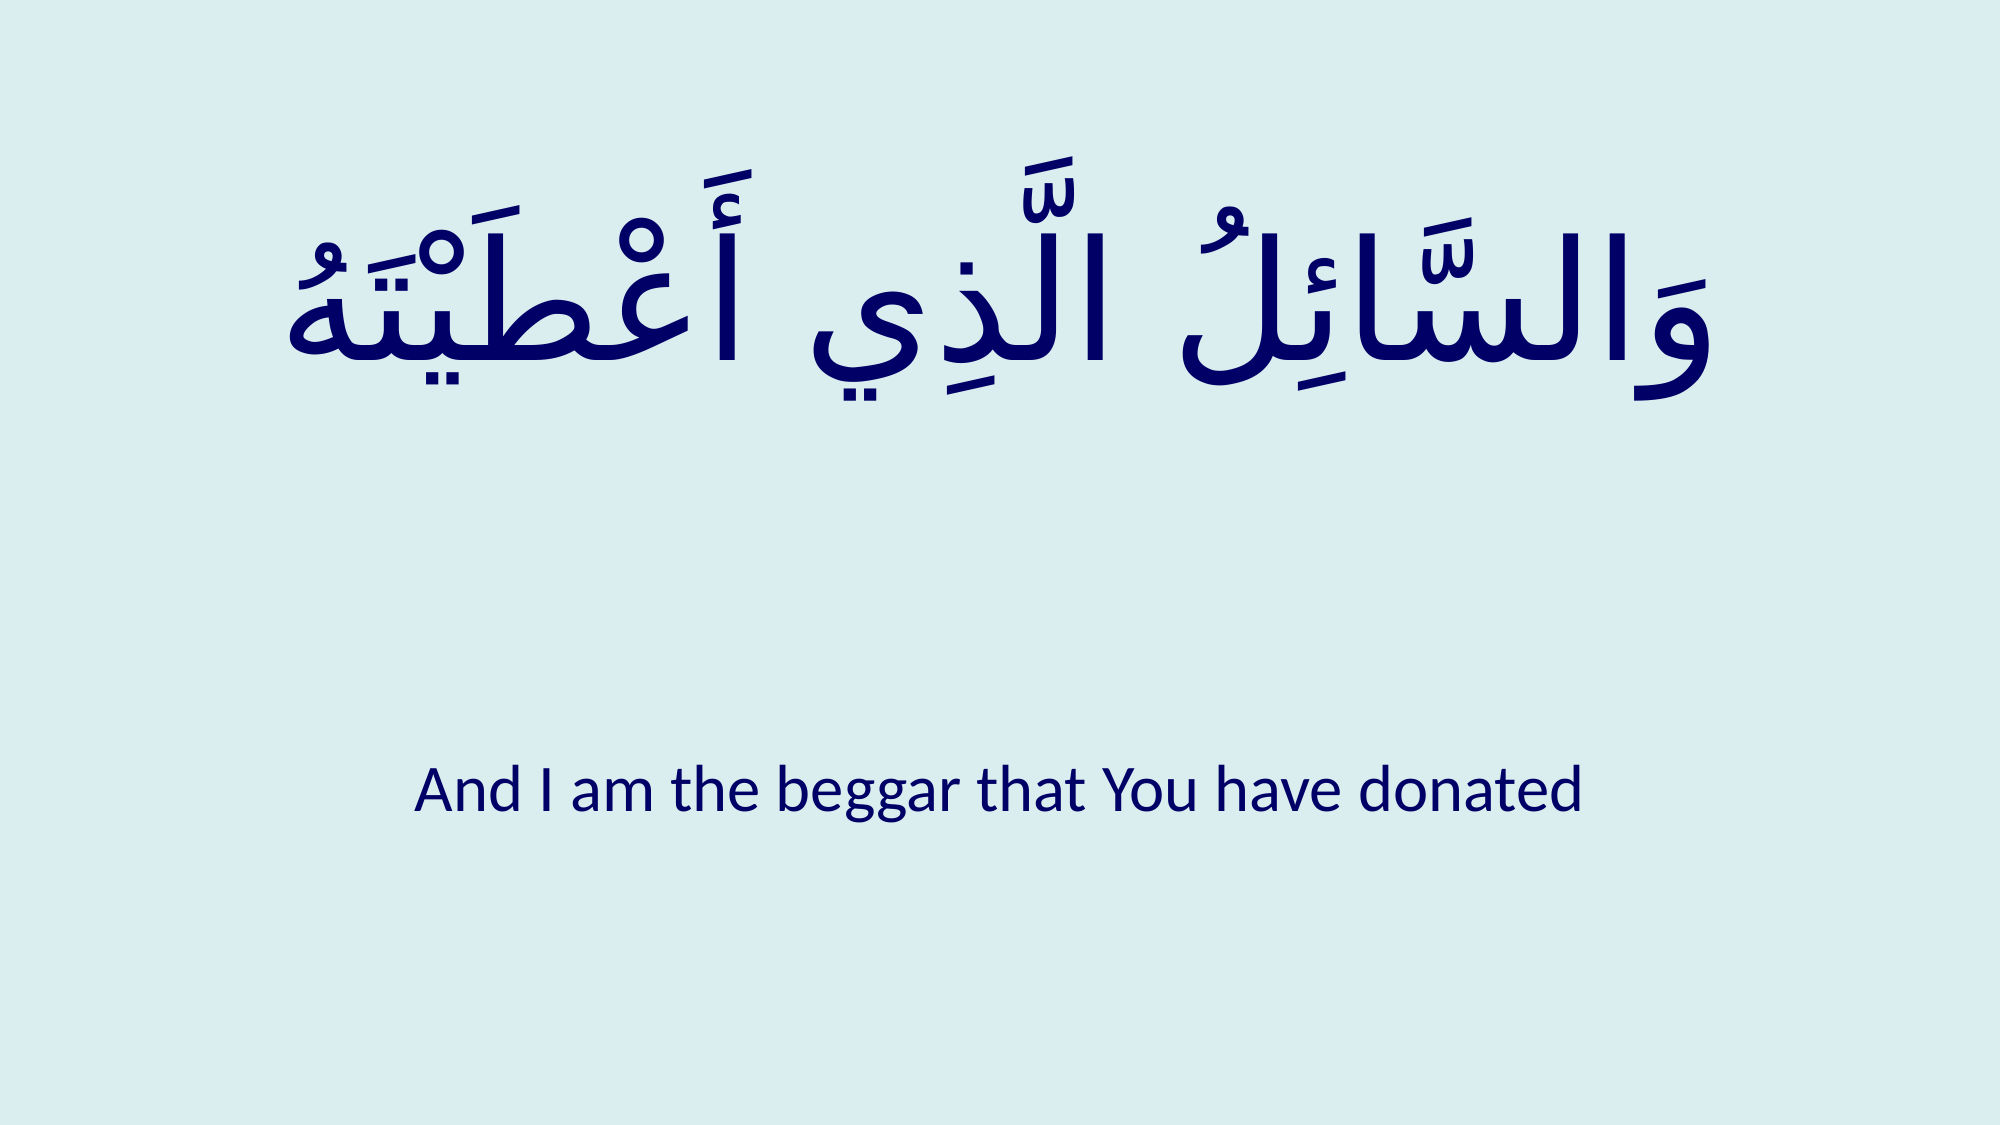

# وَالسَّائِلُ الَّذِي أَعْطَيْتَهُ
And I am the beggar that You have donated